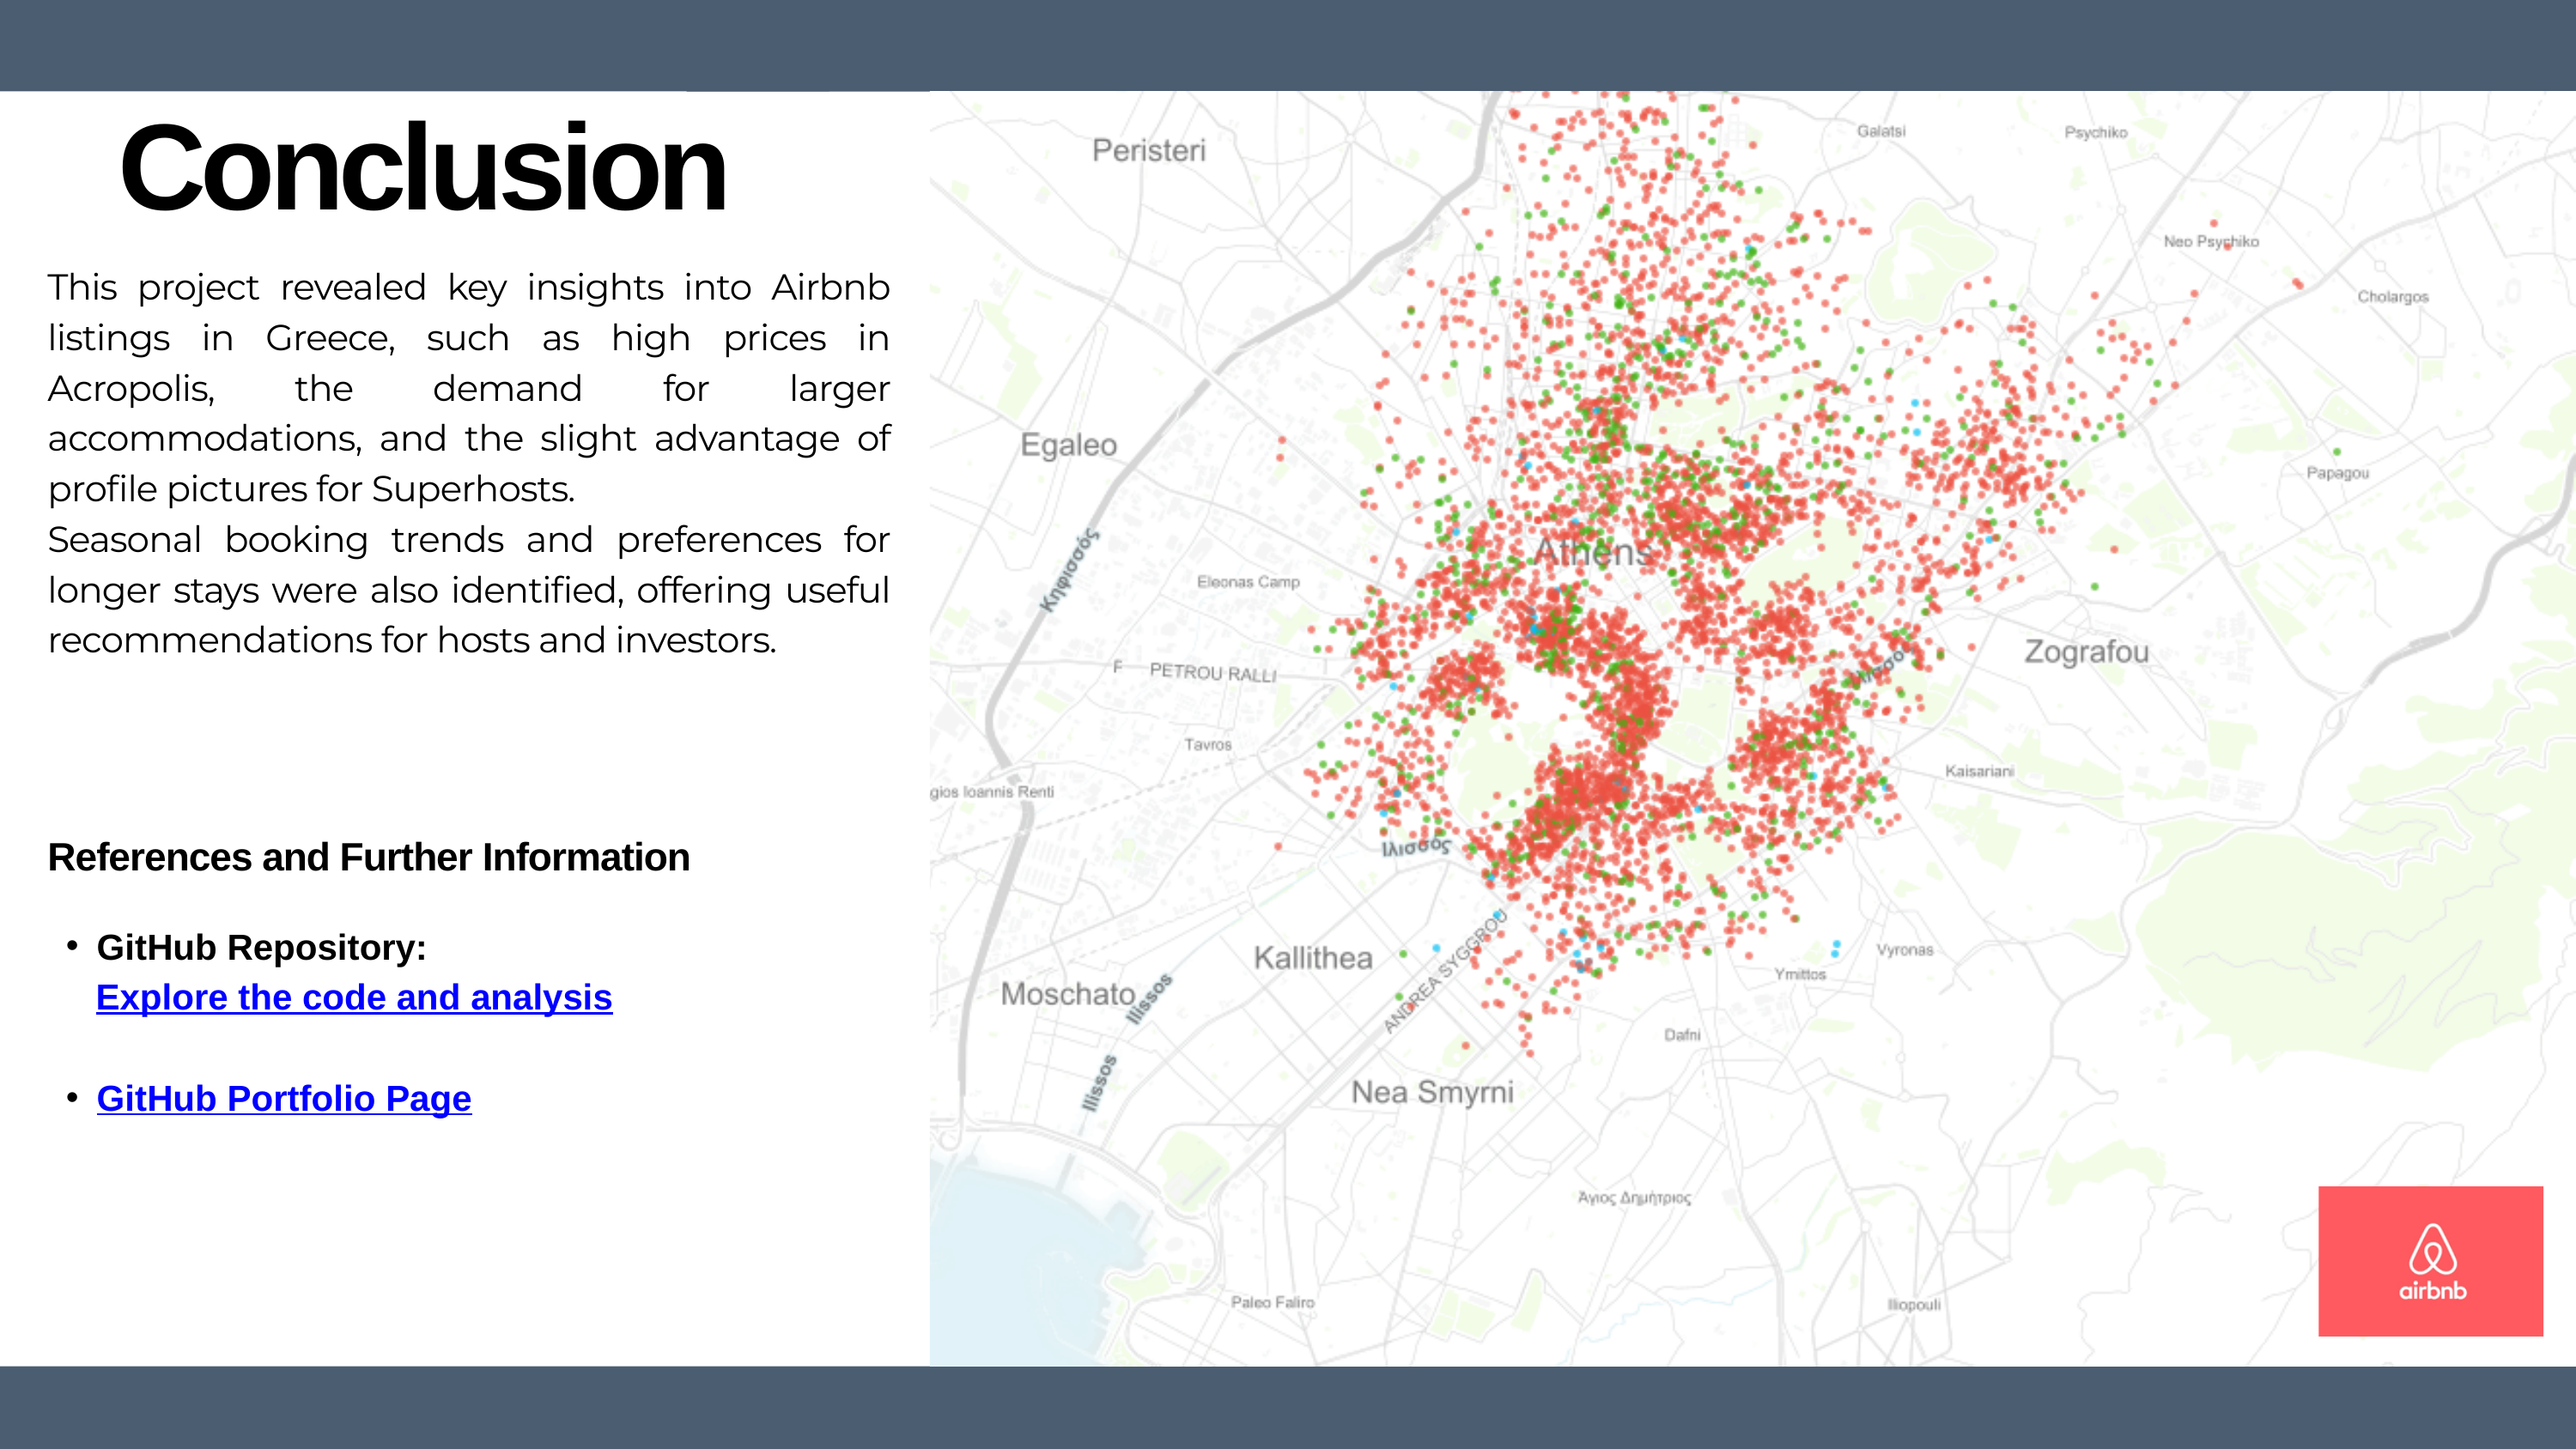

Conclusion
This project revealed key insights into Airbnb listings in Greece, such as high prices in Acropolis, the demand for larger accommodations, and the slight advantage of profile pictures for Superhosts.
Seasonal booking trends and preferences for longer stays were also identified, offering useful recommendations for hosts and investors.

References and Further Information

GitHub Repository:
      Explore the code and analysis

GitHub Portfolio Page